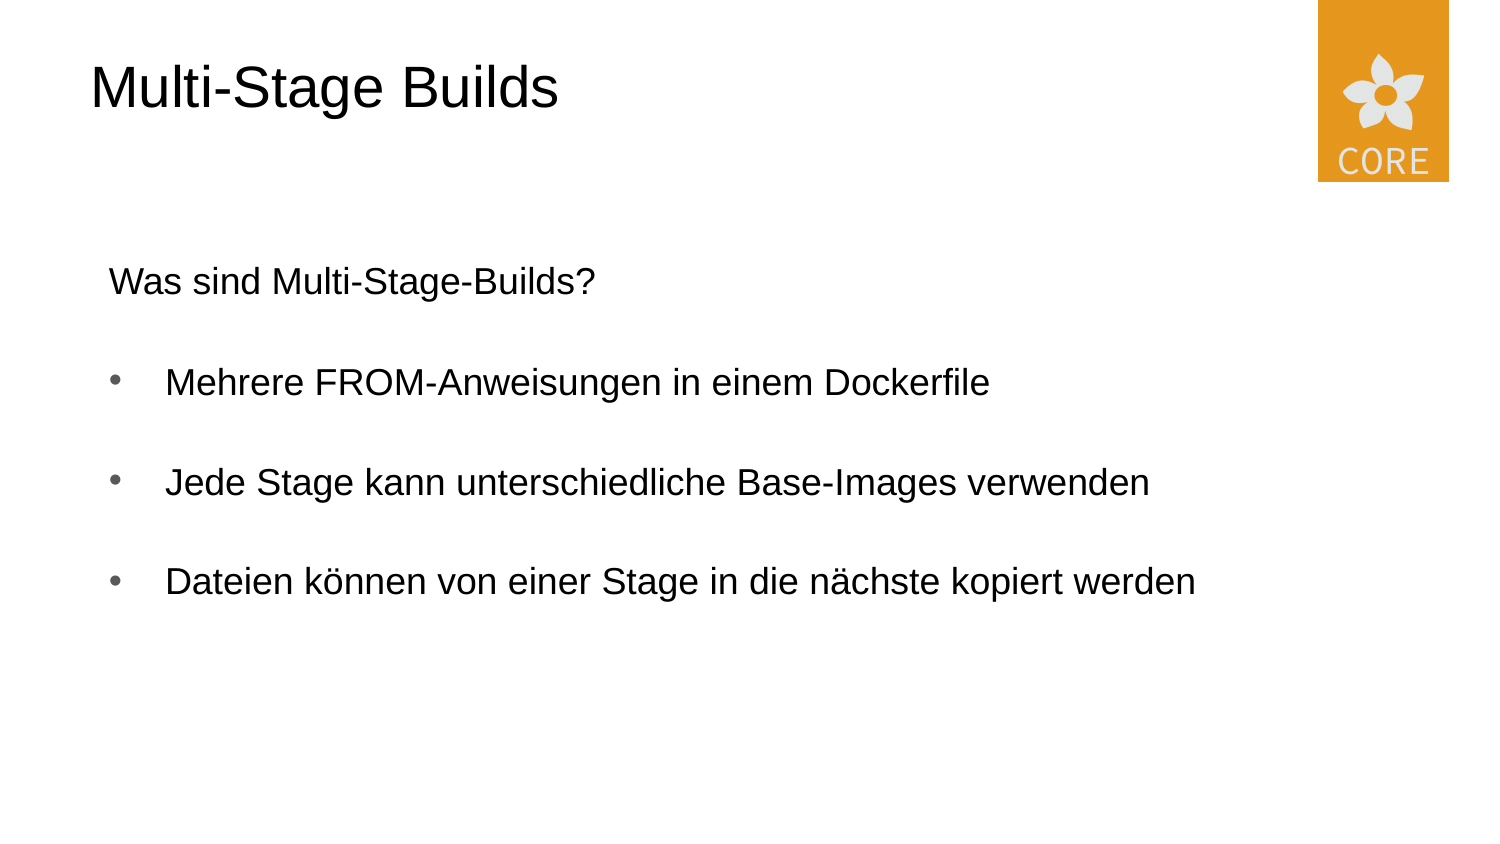

# Multi-Stage Builds
Was sind Multi-Stage-Builds?
Mehrere FROM-Anweisungen in einem Dockerfile
Jede Stage kann unterschiedliche Base-Images verwenden
Dateien können von einer Stage in die nächste kopiert werden